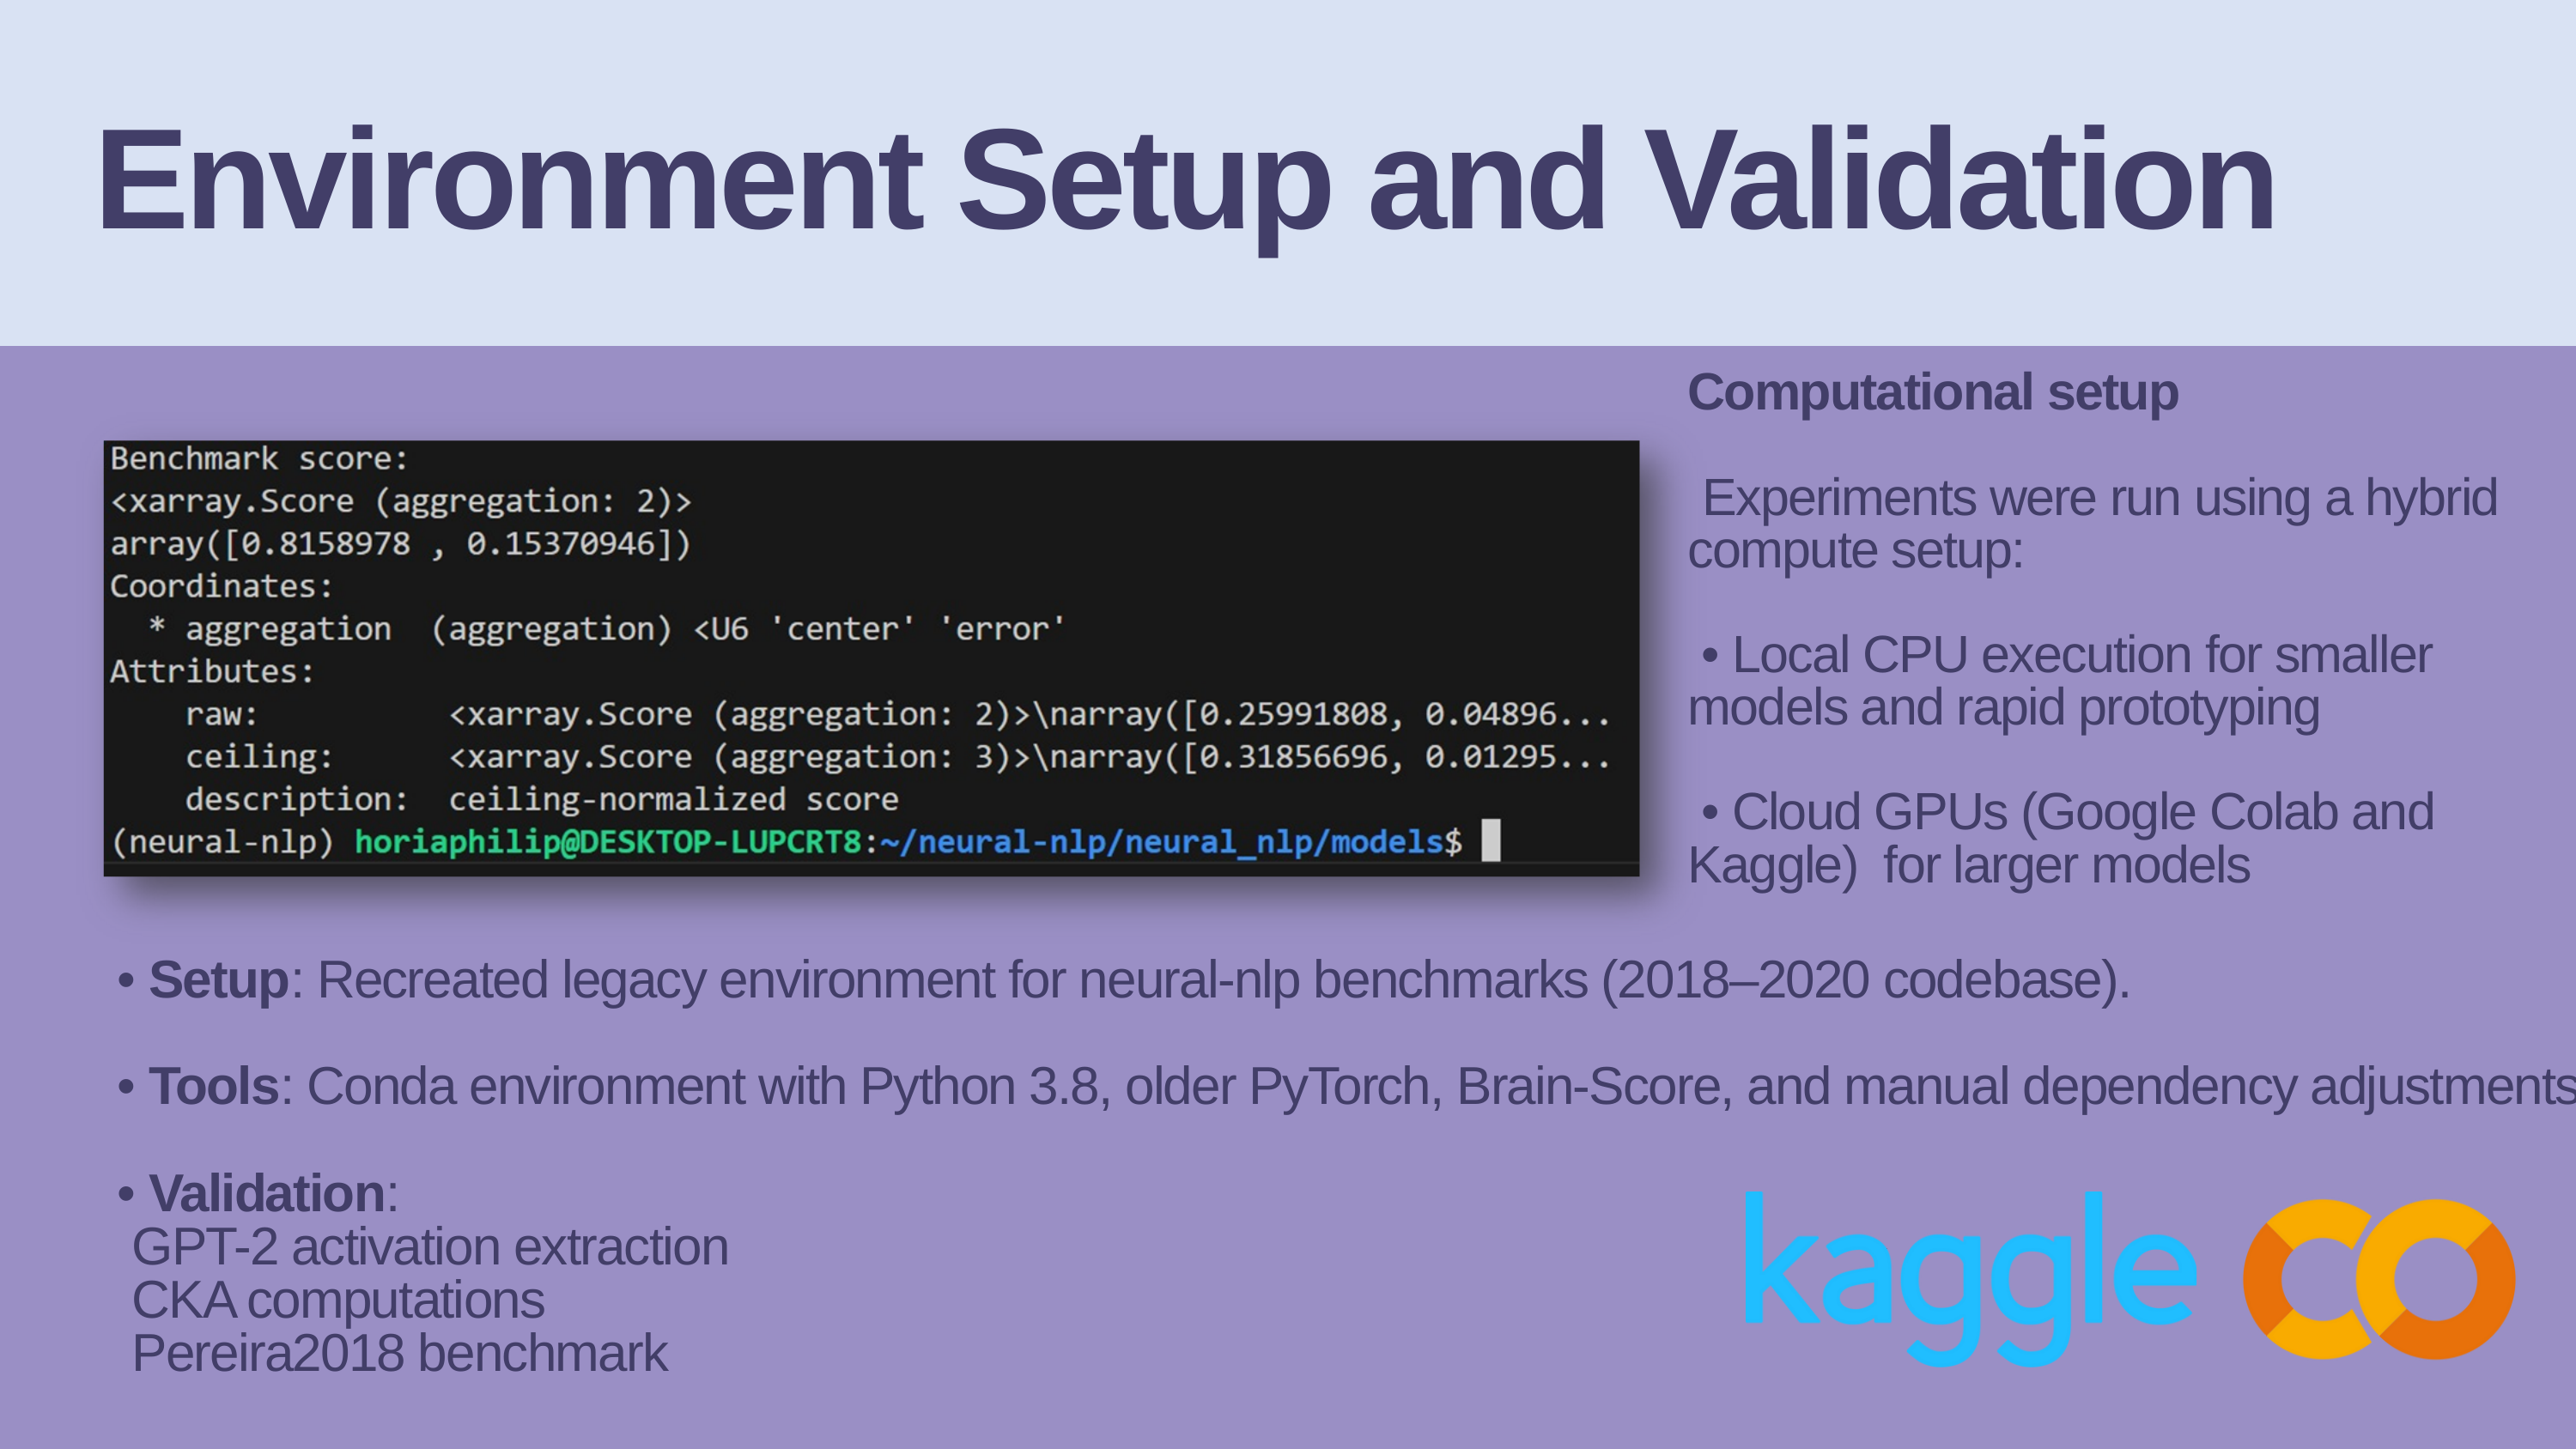

Environment Setup and Validation

Computational setup

 Experiments were run using a hybrid compute setup:

 • Local CPU execution for smaller models and rapid prototyping

 • Cloud GPUs (Google Colab and Kaggle)  for larger models

• Setup: Recreated legacy environment for neural-nlp benchmarks (2018–2020 codebase).

• Tools: Conda environment with Python 3.8, older PyTorch, Brain-Score, and manual dependency adjustments.

• Validation:
 GPT-2 activation extraction
 CKA computations
 Pereira2018 benchmark